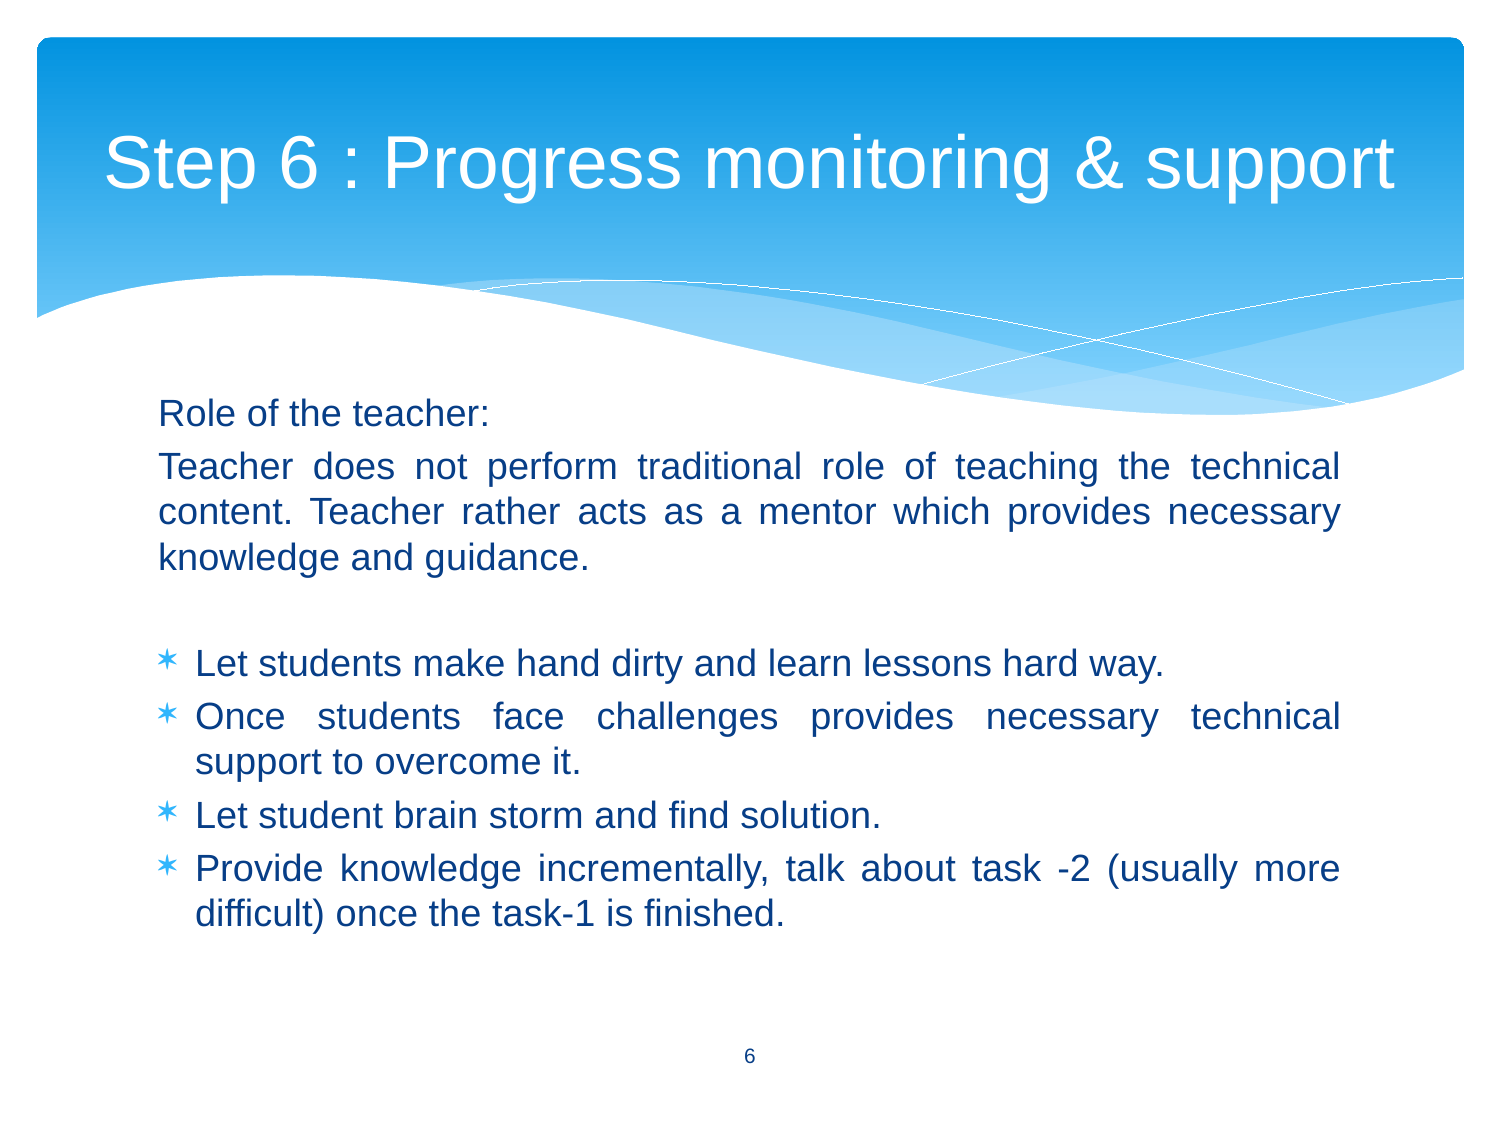

# Step 6 : Progress monitoring & support
Role of the teacher:
Teacher does not perform traditional role of teaching the technical content. Teacher rather acts as a mentor which provides necessary knowledge and guidance.

Let students make hand dirty and learn lessons hard way.
Once students face challenges provides necessary technical support to overcome it.
Let student brain storm and find solution.
Provide knowledge incrementally, talk about task -2 (usually more difficult) once the task-1 is finished.
6